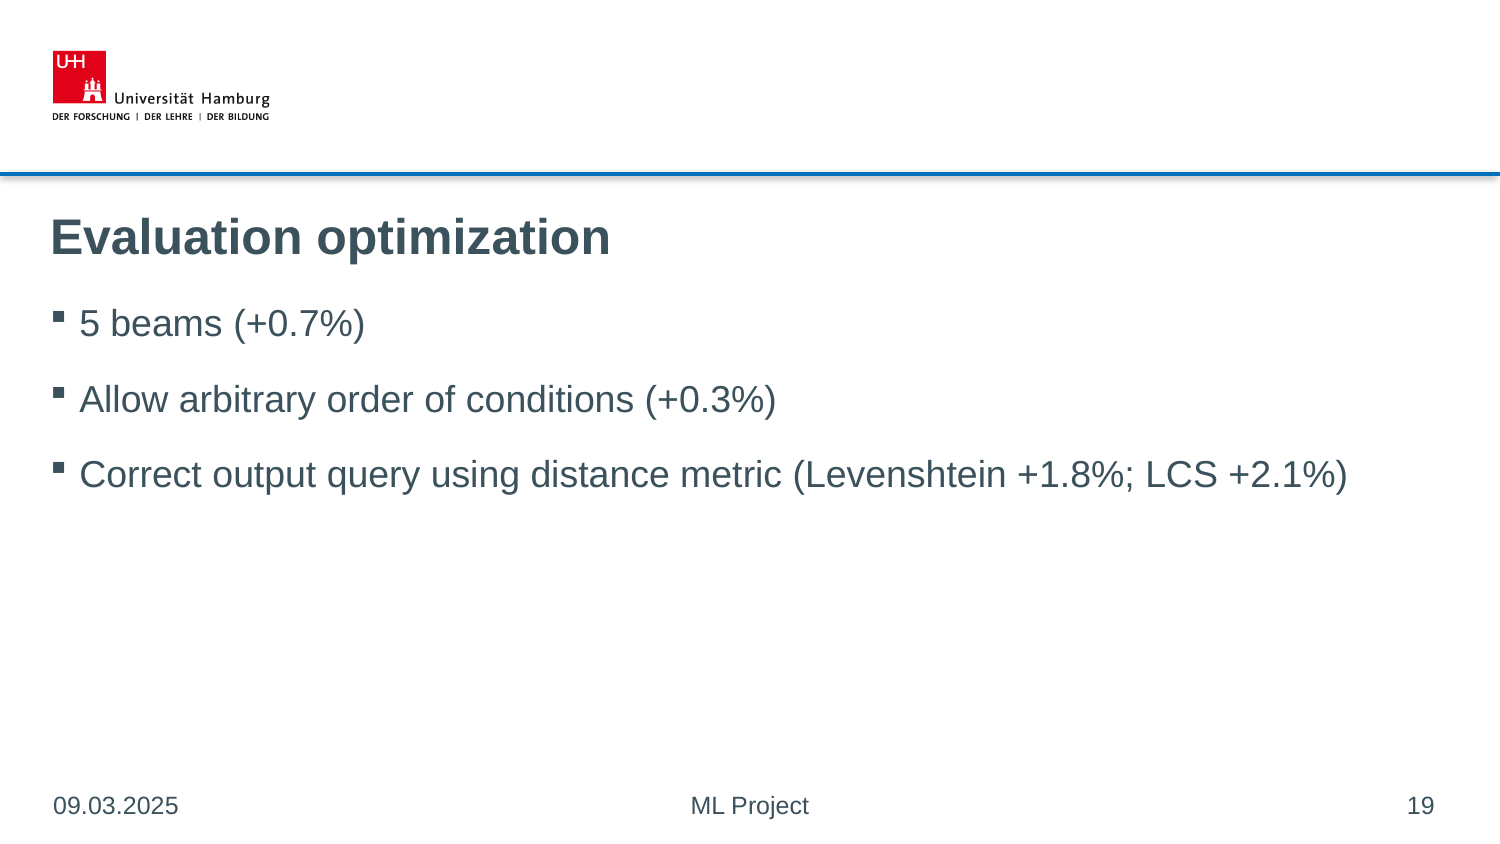

# Evaluation optimization
5 beams (+0.7%)
Allow arbitrary order of conditions (+0.3%)
Correct output query using distance metric (Levenshtein +1.8%; LCS +2.1%)
09.03.2025
19
ML Project